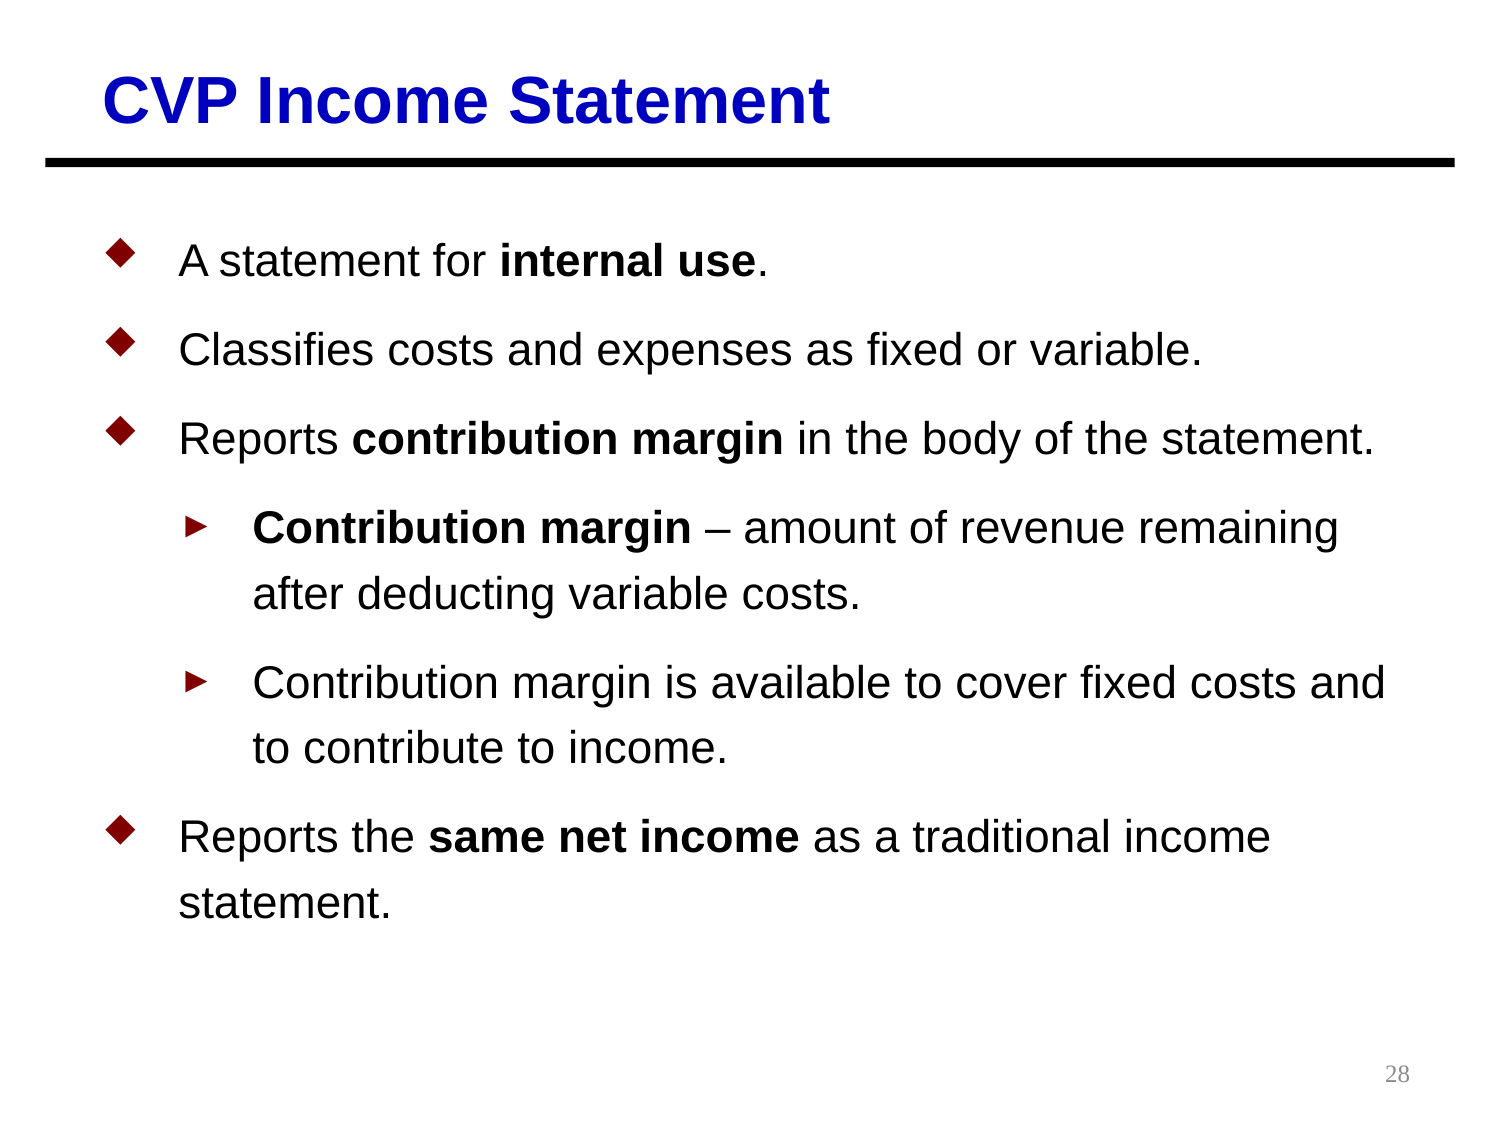

CVP Income Statement

A statement for internal use.
Classifies costs and expenses as fixed or variable.
Reports contribution margin in the body of the statement.
Contribution margin – amount of revenue remaining after deducting variable costs.
Contribution margin is available to cover fixed costs and to contribute to income.
Reports the same net income as a traditional income statement.
28